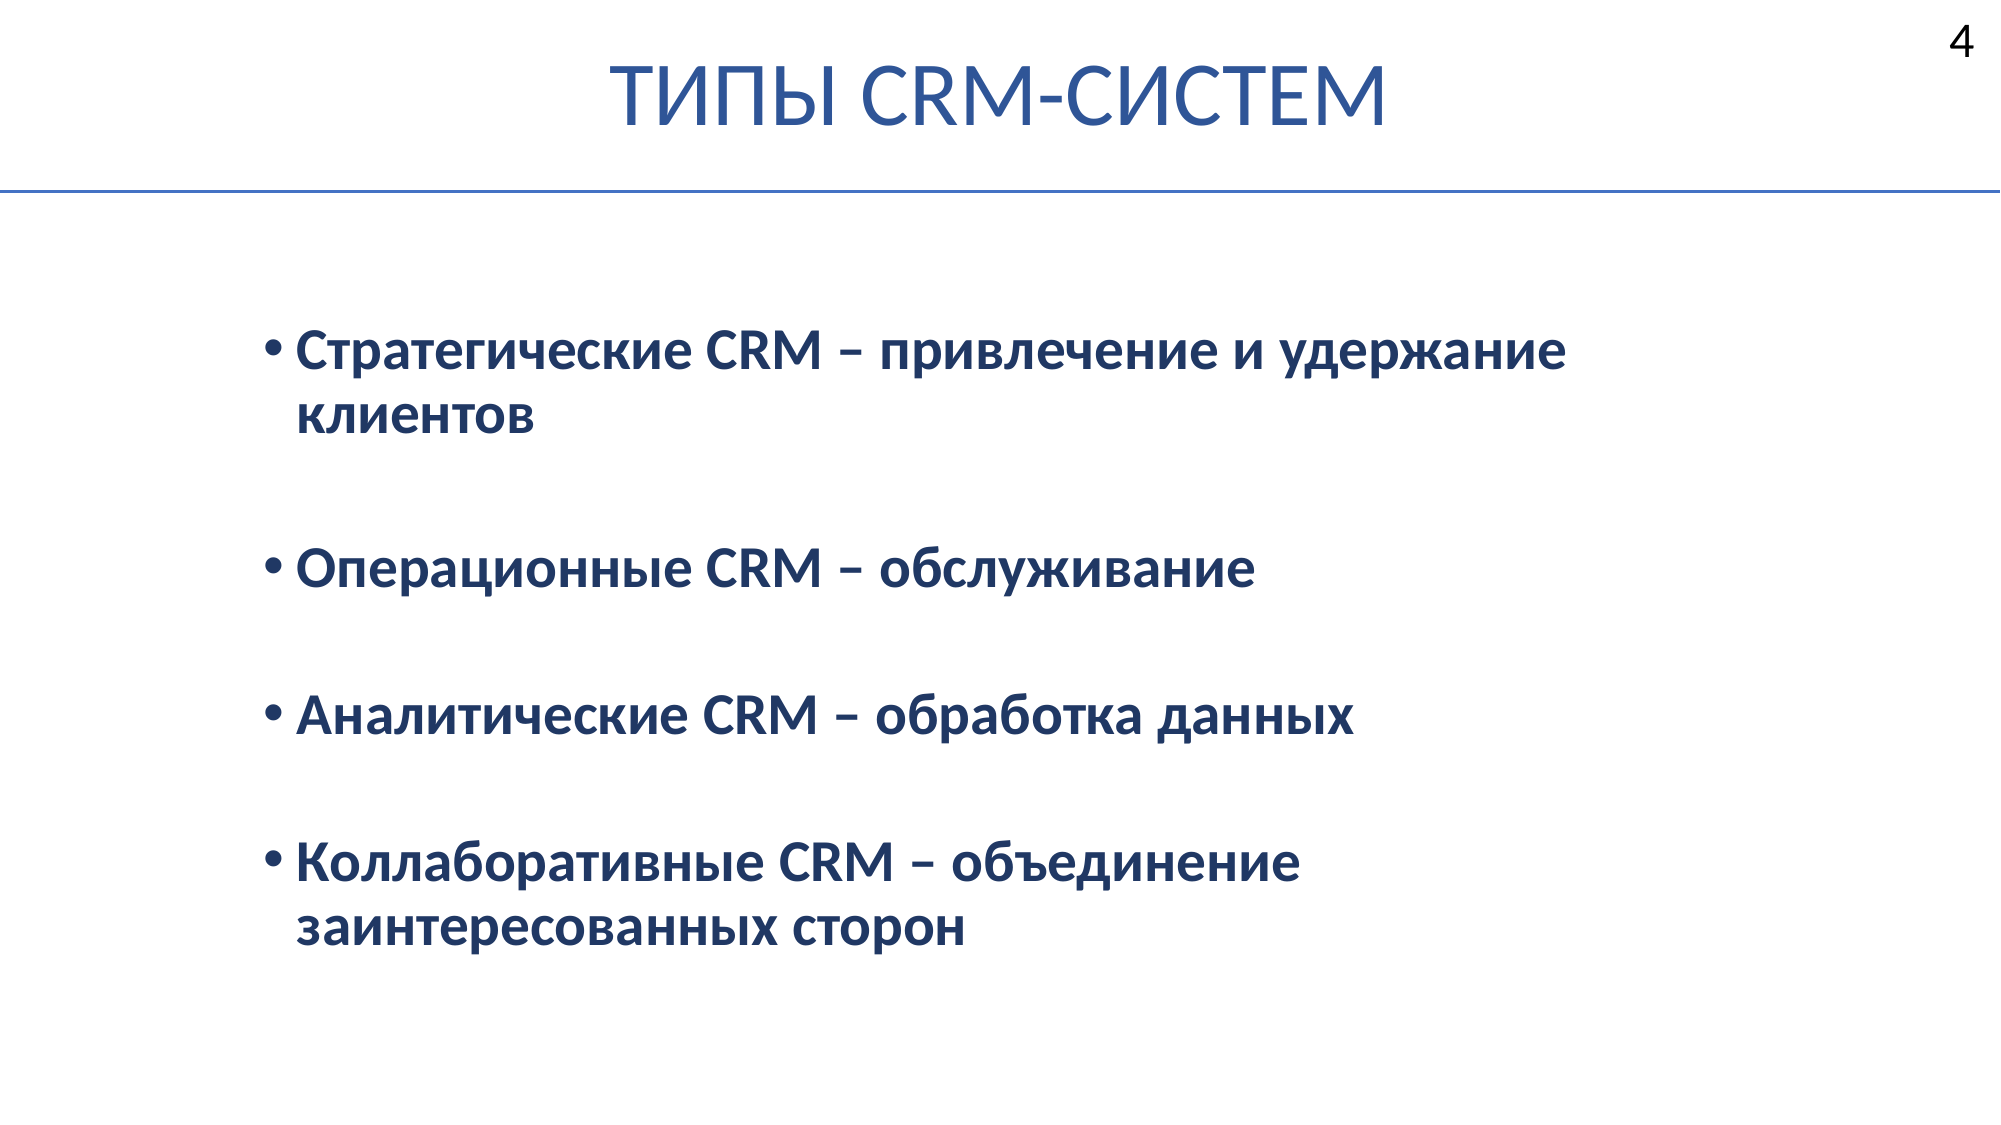

4
# ТИПЫ CRM-СИСТЕМ
Стратегические CRM – привлечение и удержание клиентов
Операционные CRM – обслуживание
Аналитические CRM – обработка данных
Коллаборативные CRM – объединение заинтересованных сторон